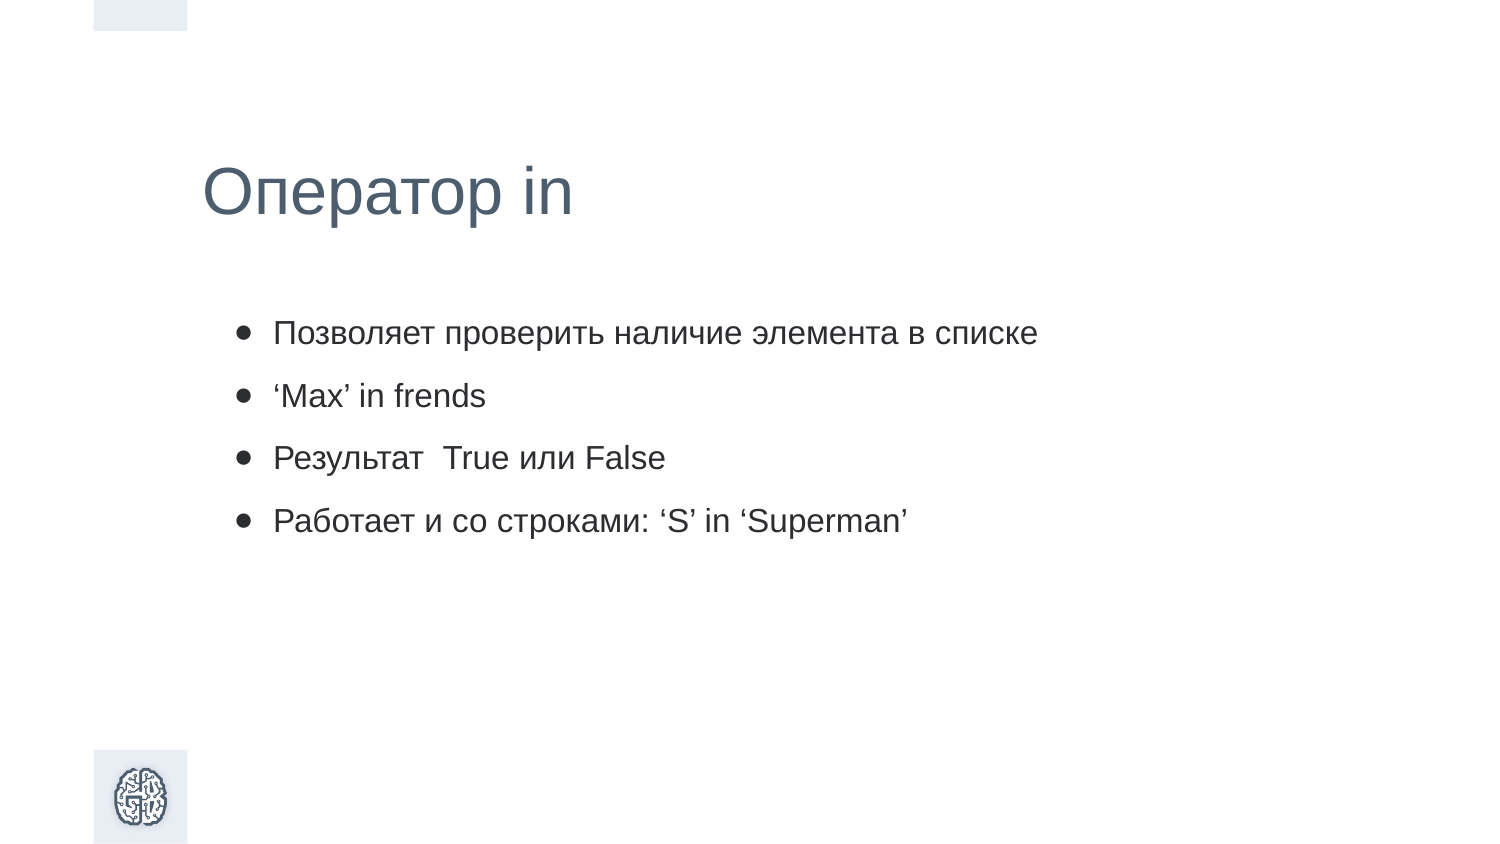

Оператор in
Позволяет проверить наличие элемента в списке
‘Max’ in frends
Результат  True или False
Работает и со строками: ‘S’ in ‘Superman’